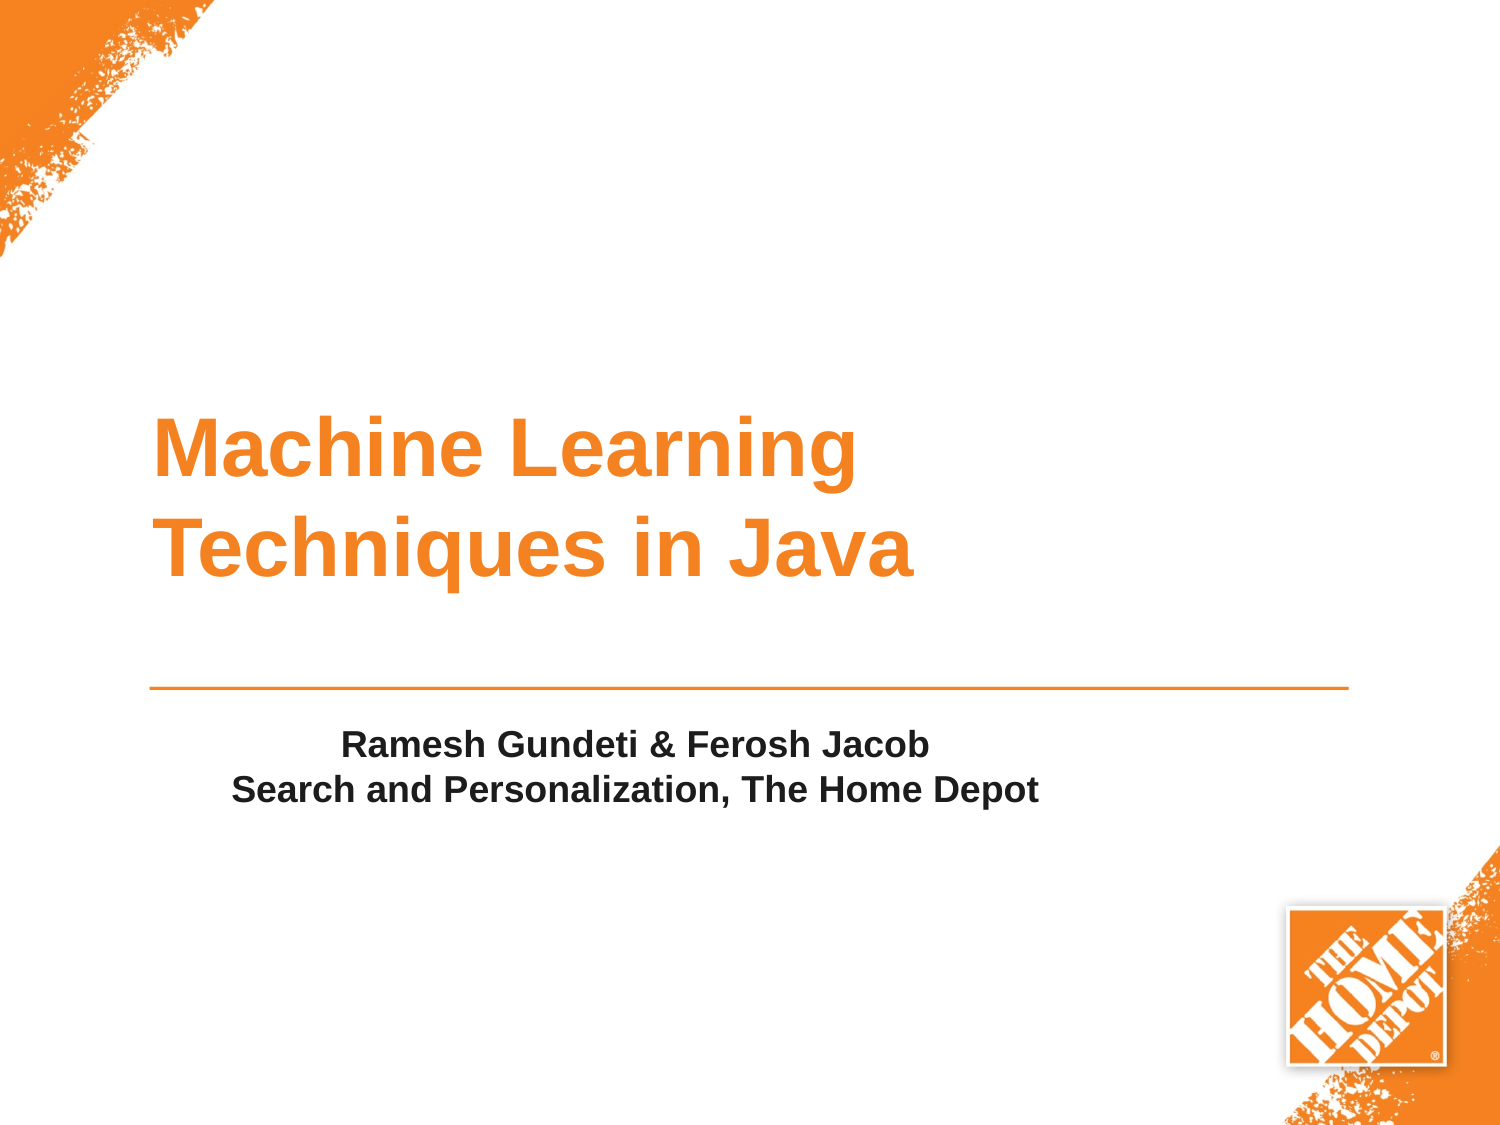

# Machine Learning Techniques in Java
Ramesh Gundeti & Ferosh Jacob
Search and Personalization, The Home Depot